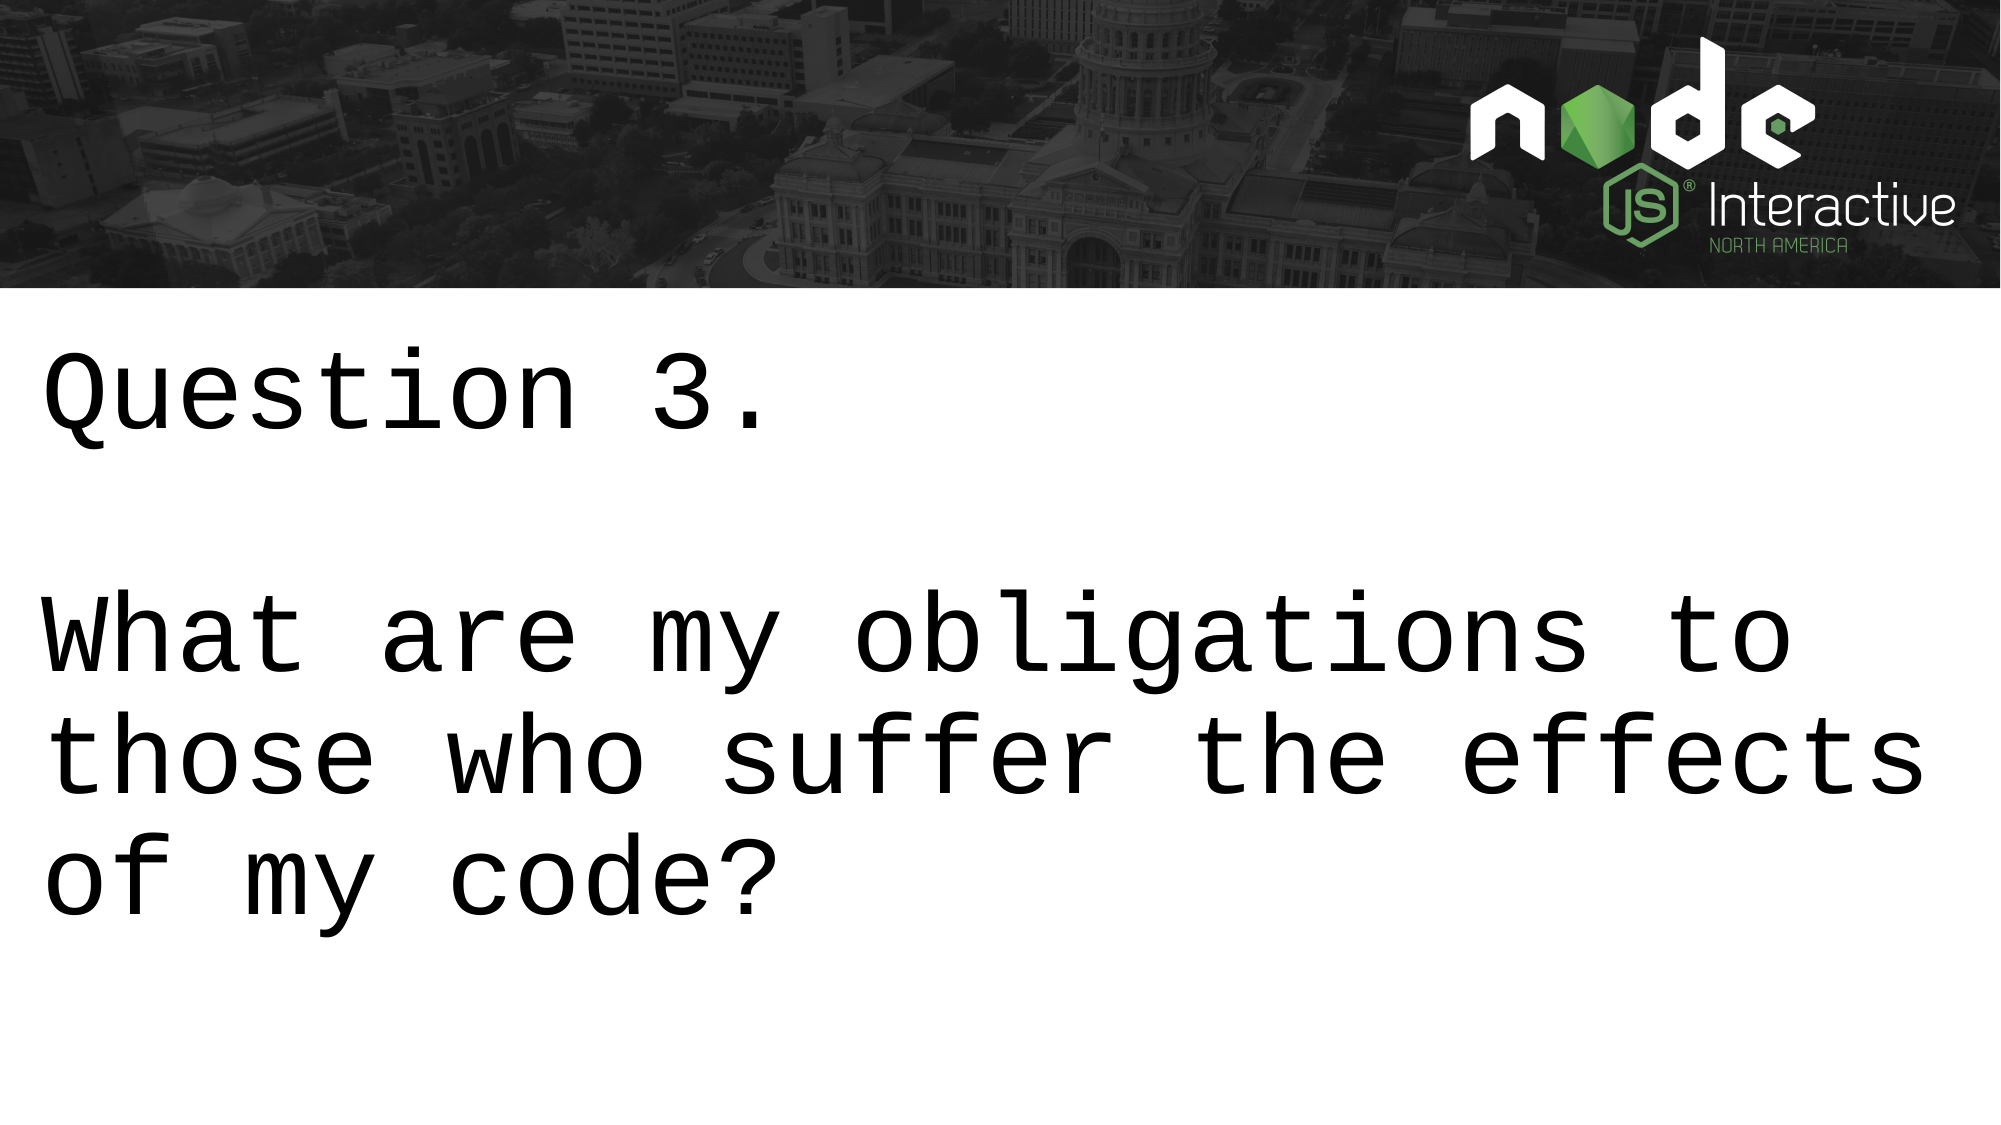

Question 3.

What are my obligations to those who suffer the effects of my code?